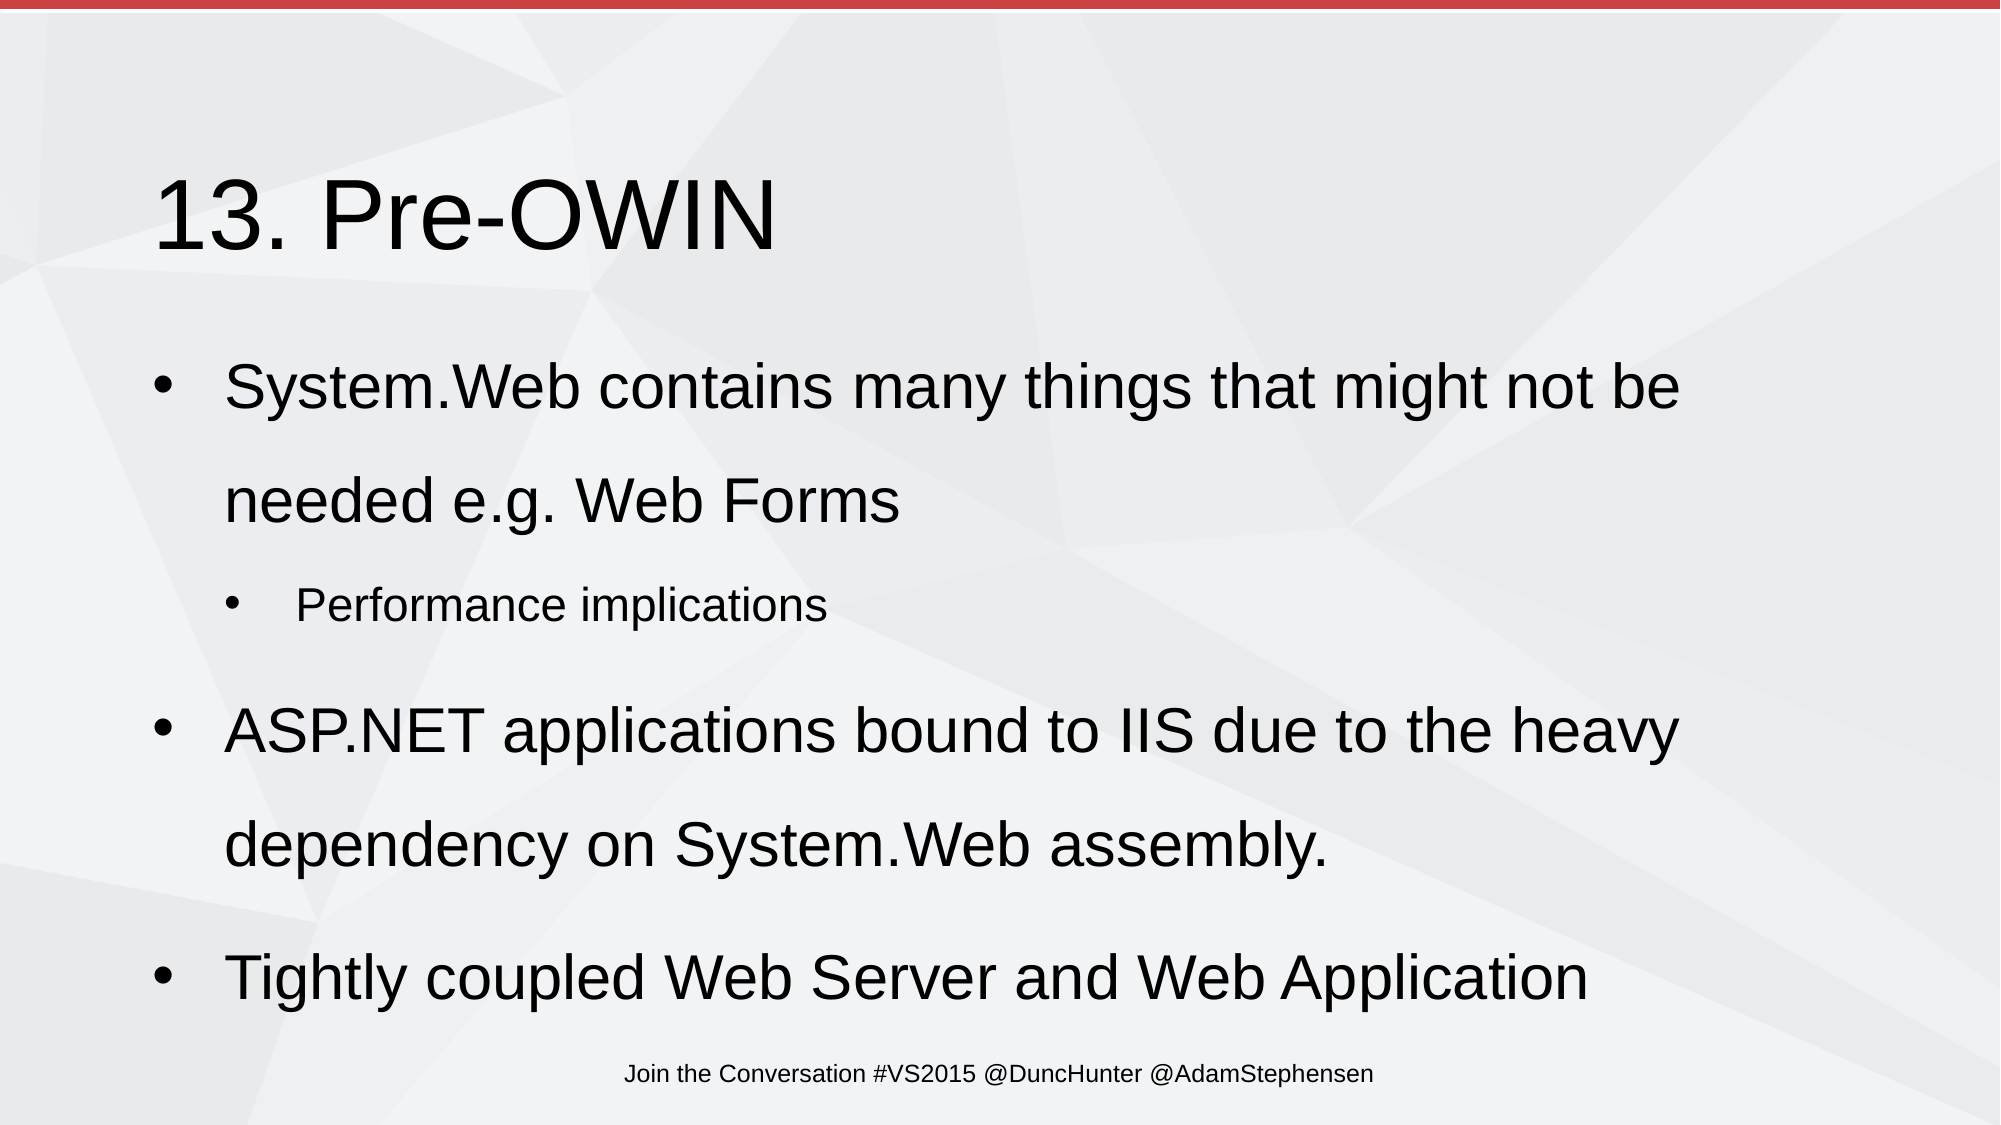

# 13. Pre-OWIN
System.Web contains many things that might not be needed e.g. Web Forms
Performance implications
ASP.NET applications bound to IIS due to the heavy dependency on System.Web assembly.
Tightly coupled Web Server and Web Application

Join the Conversation #VS2015 @DuncHunter @AdamStephensen